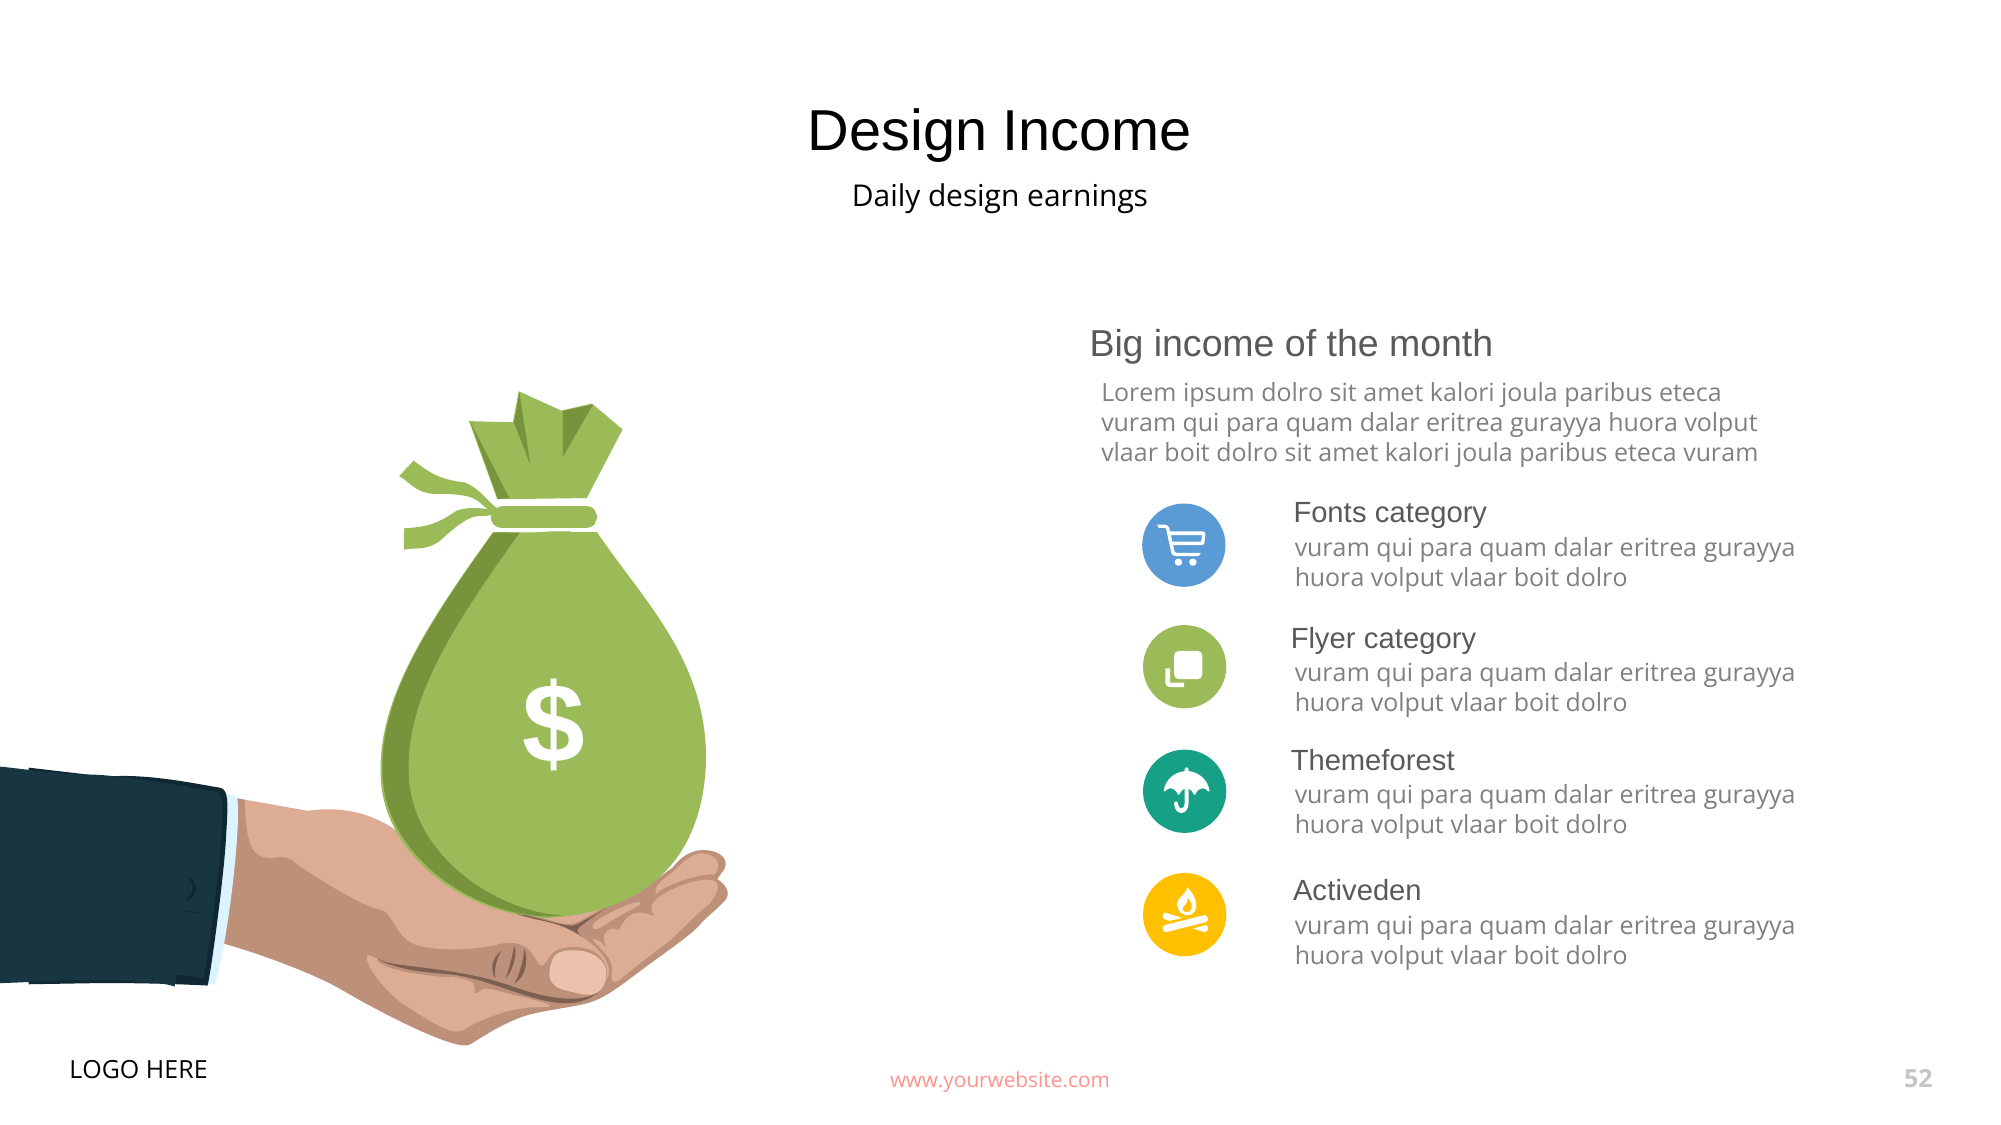

# Design Income
Daily design earnings
Big income of the month
Lorem ipsum dolro sit amet kalori joula paribus eteca vuram qui para quam dalar eritrea gurayya huora volput vlaar boit dolro sit amet kalori joula paribus eteca vuram

$

Fonts category
vuram qui para quam dalar eritrea gurayya huora volput vlaar boit dolro

Flyer category
vuram qui para quam dalar eritrea gurayya huora volput vlaar boit dolro

Themeforest
vuram qui para quam dalar eritrea gurayya huora volput vlaar boit dolro

Activeden
vuram qui para quam dalar eritrea gurayya huora volput vlaar boit dolro

LOGO HERE
www.yourwebsite.com
52